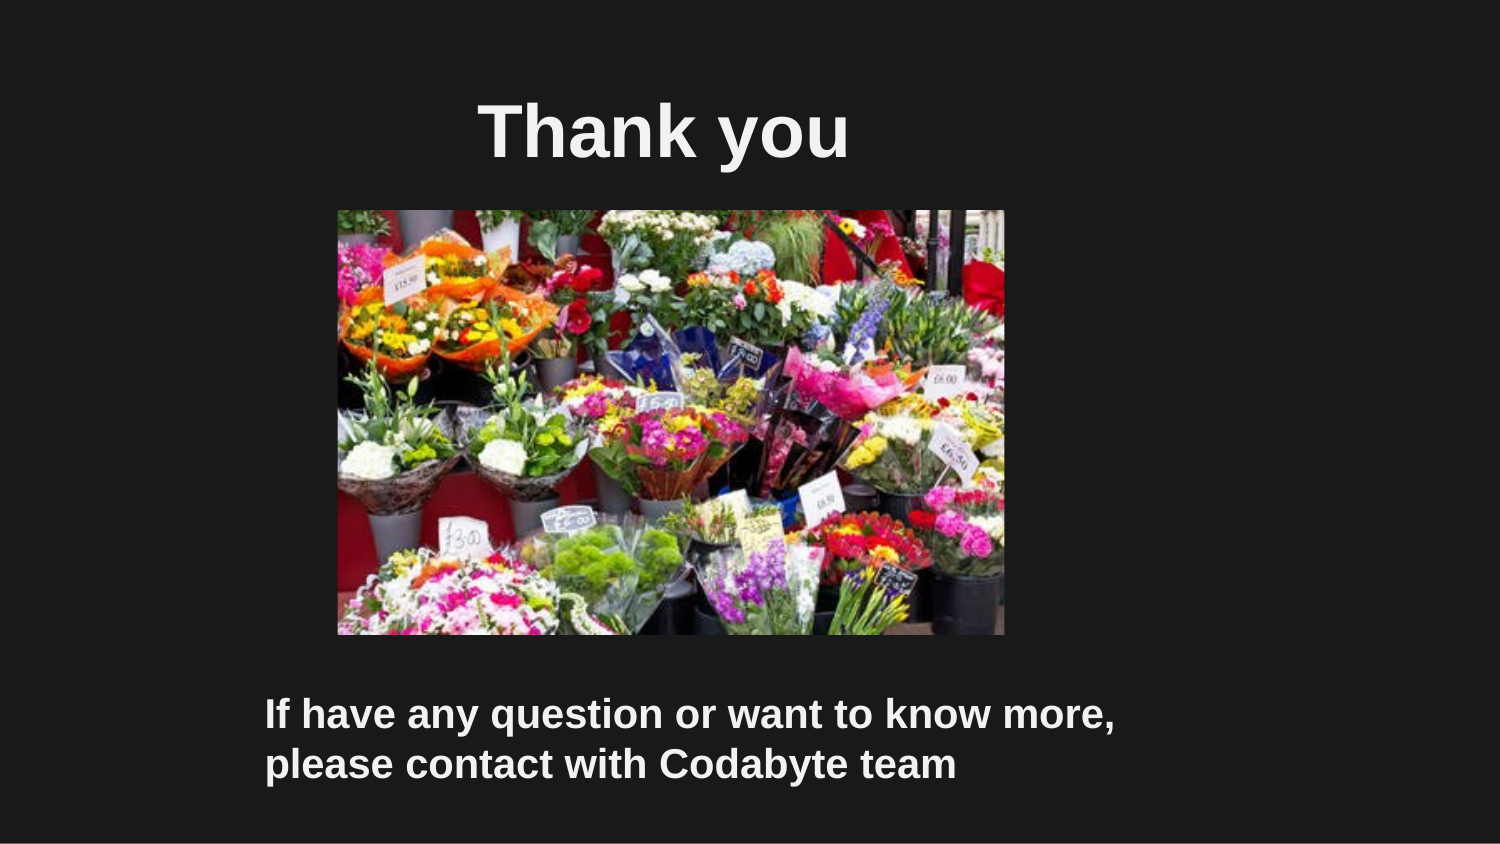

# Thank you

If have any question or want to know more, please contact with Codabyte team